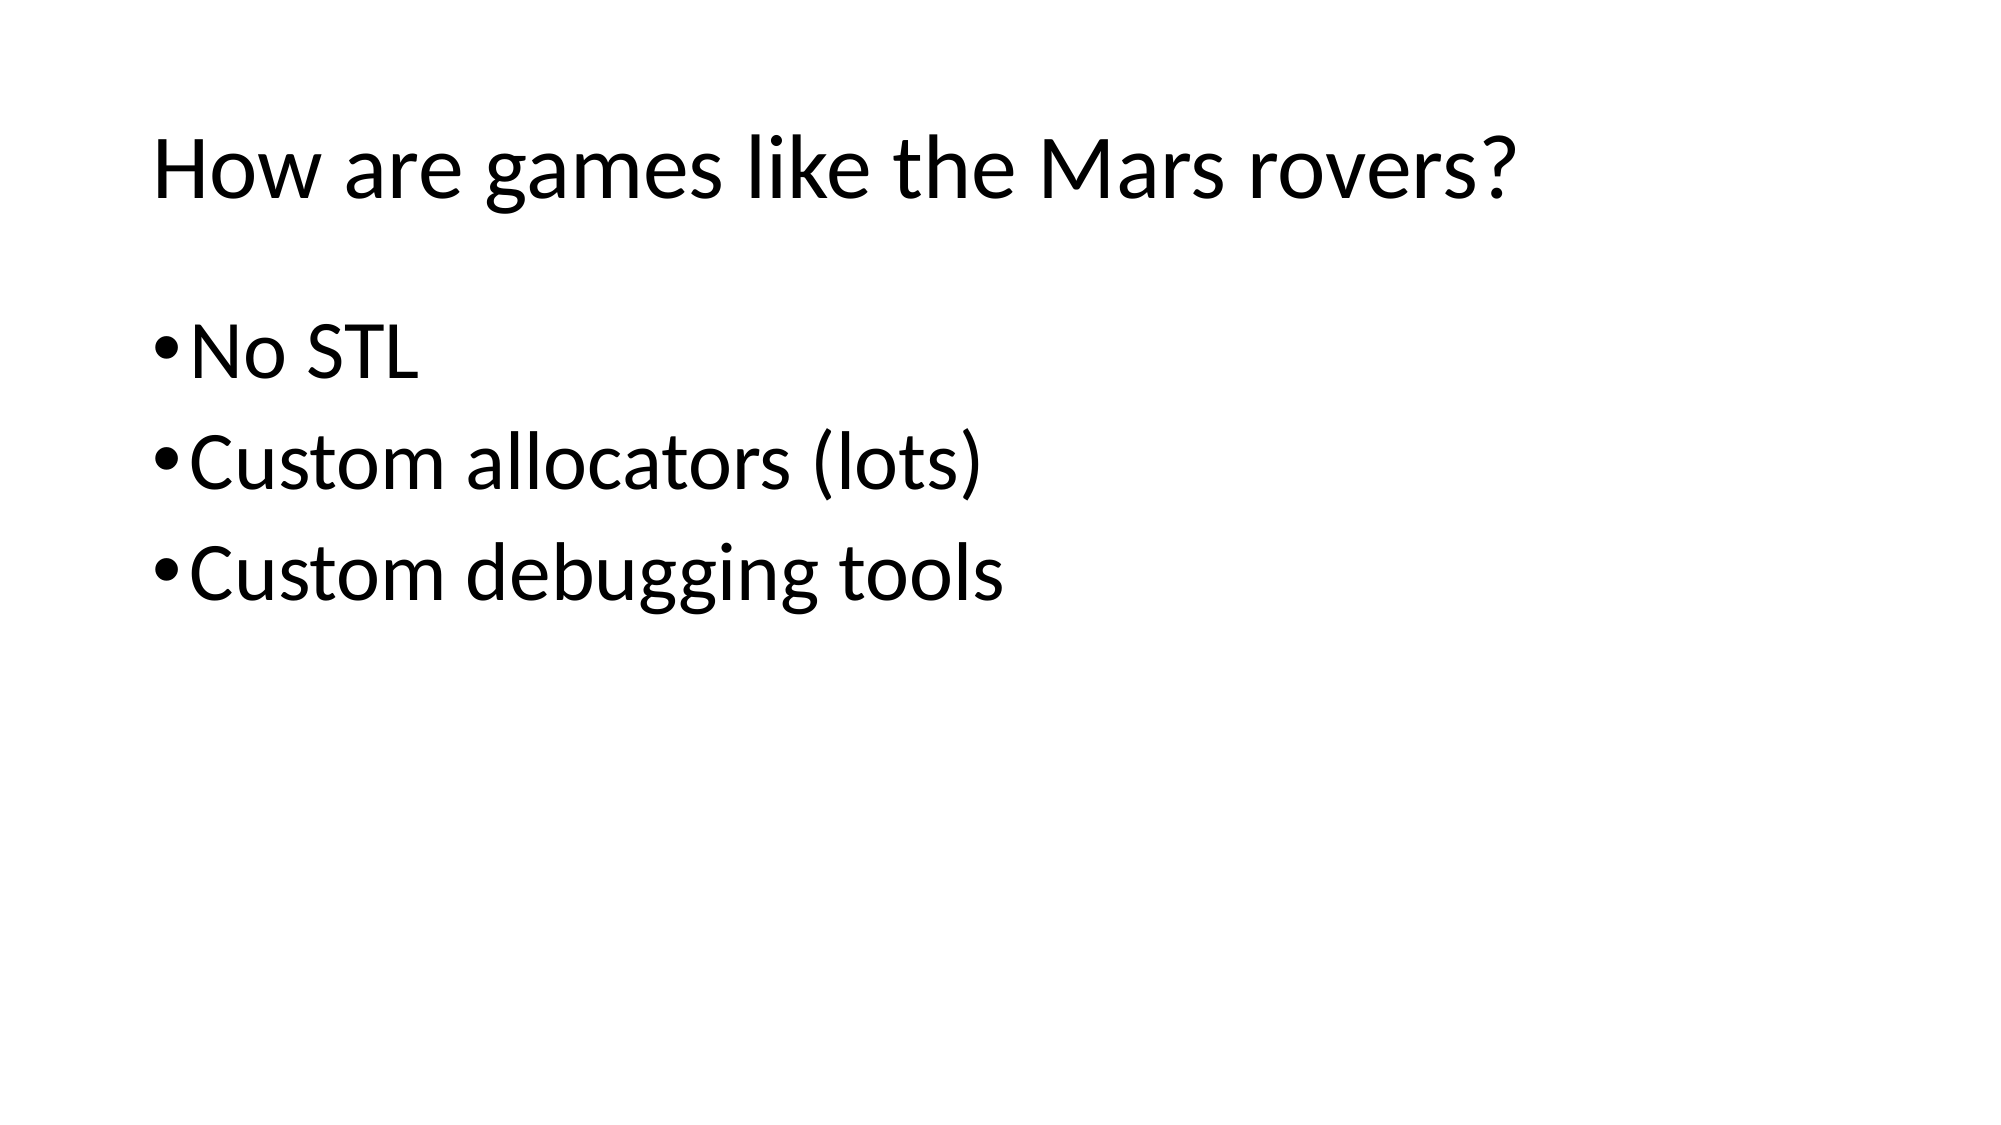

# How are games like the Mars rovers?
No STL
Custom allocators (lots)
Custom debugging tools